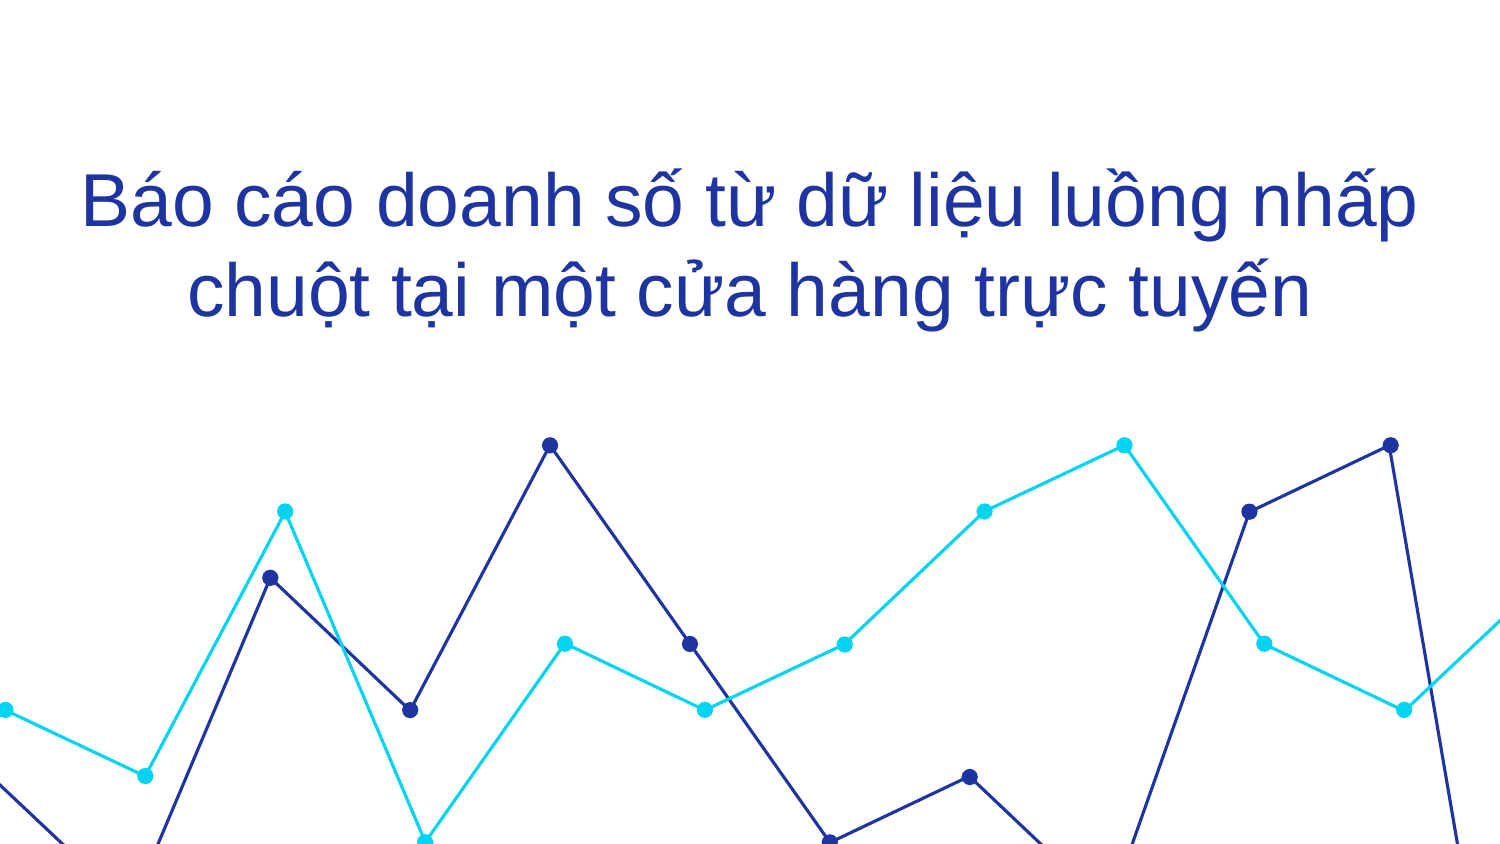

# Báo cáo doanh số từ dữ liệu luồng nhấp chuột tại một cửa hàng trực tuyến